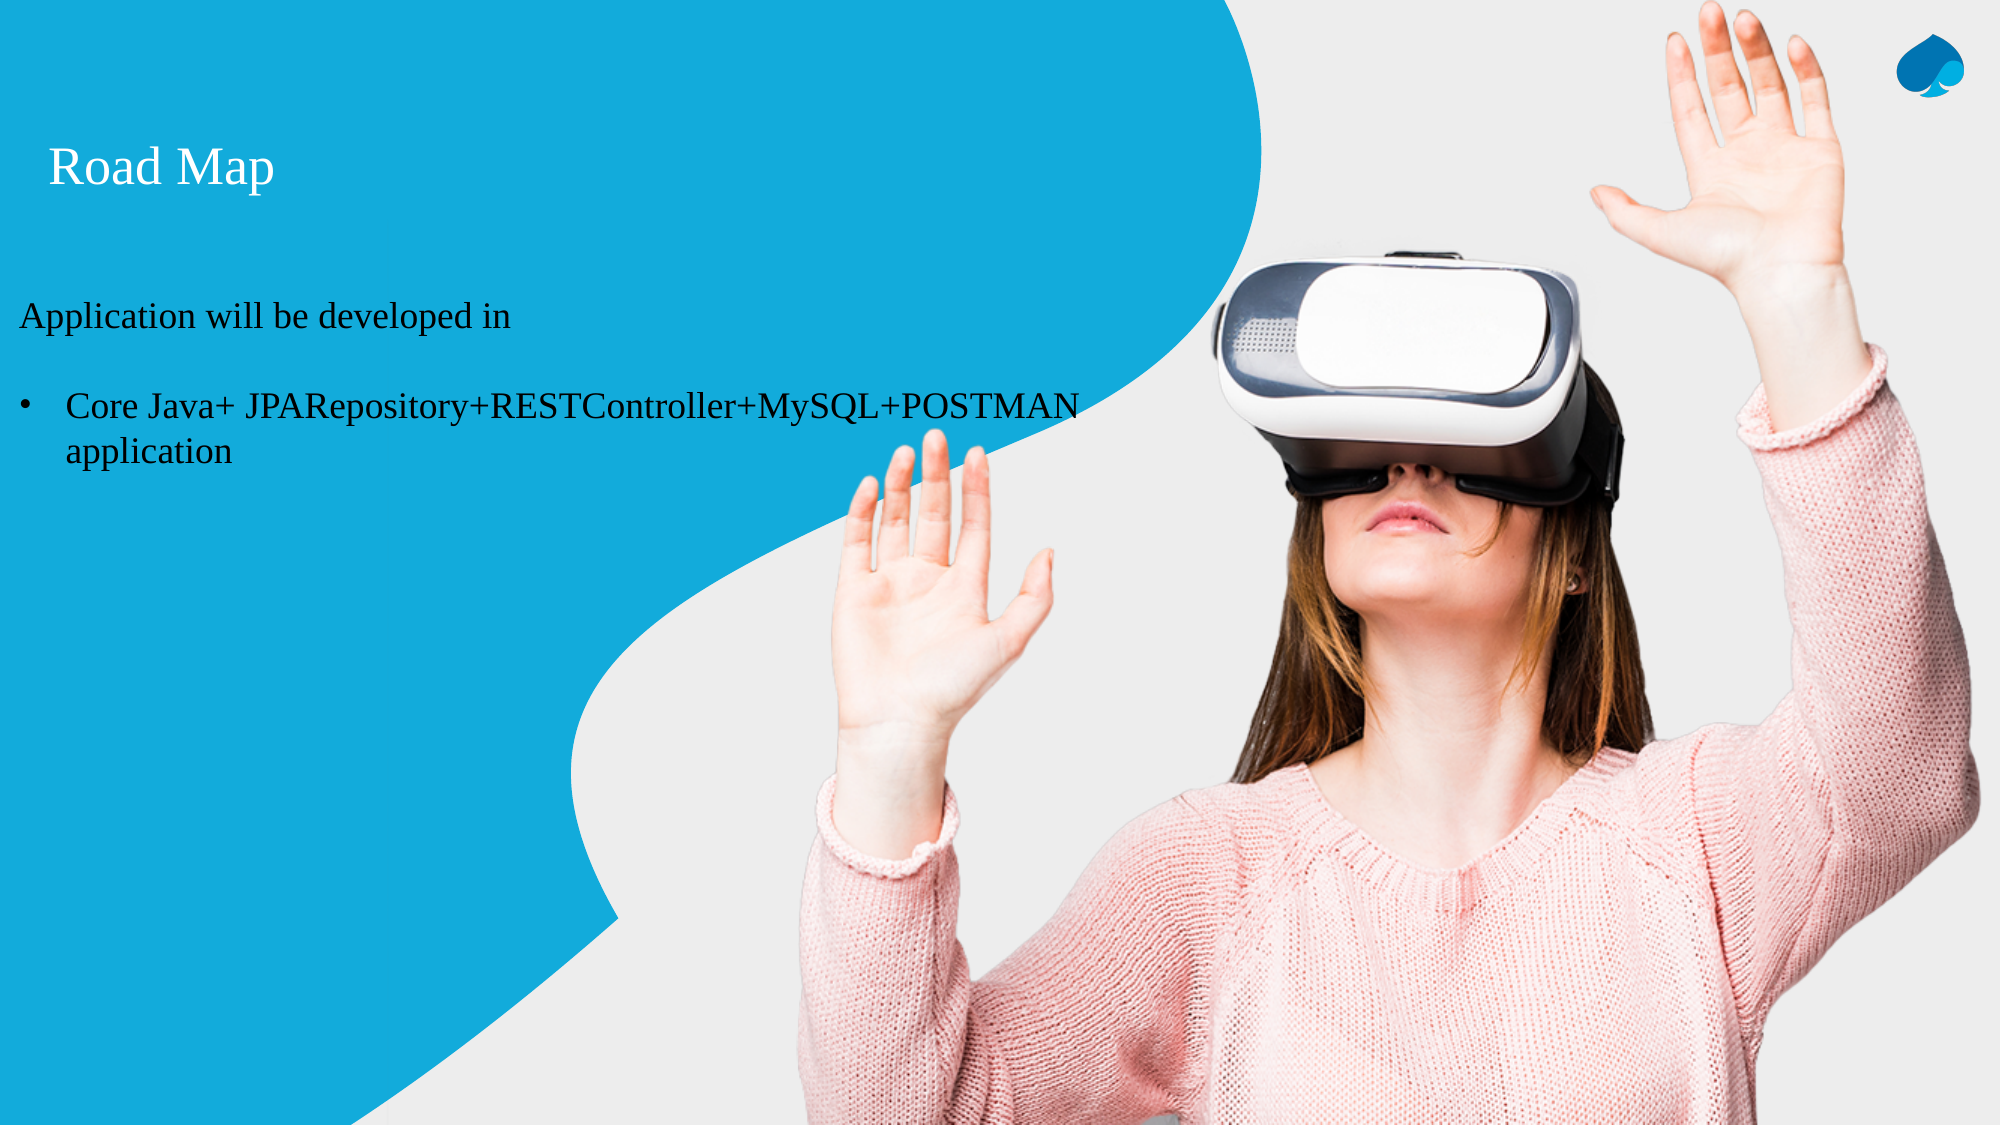

Road Map
Application will be developed in

Core Java+ JPARepository+RESTController+MySQL+POSTMAN application